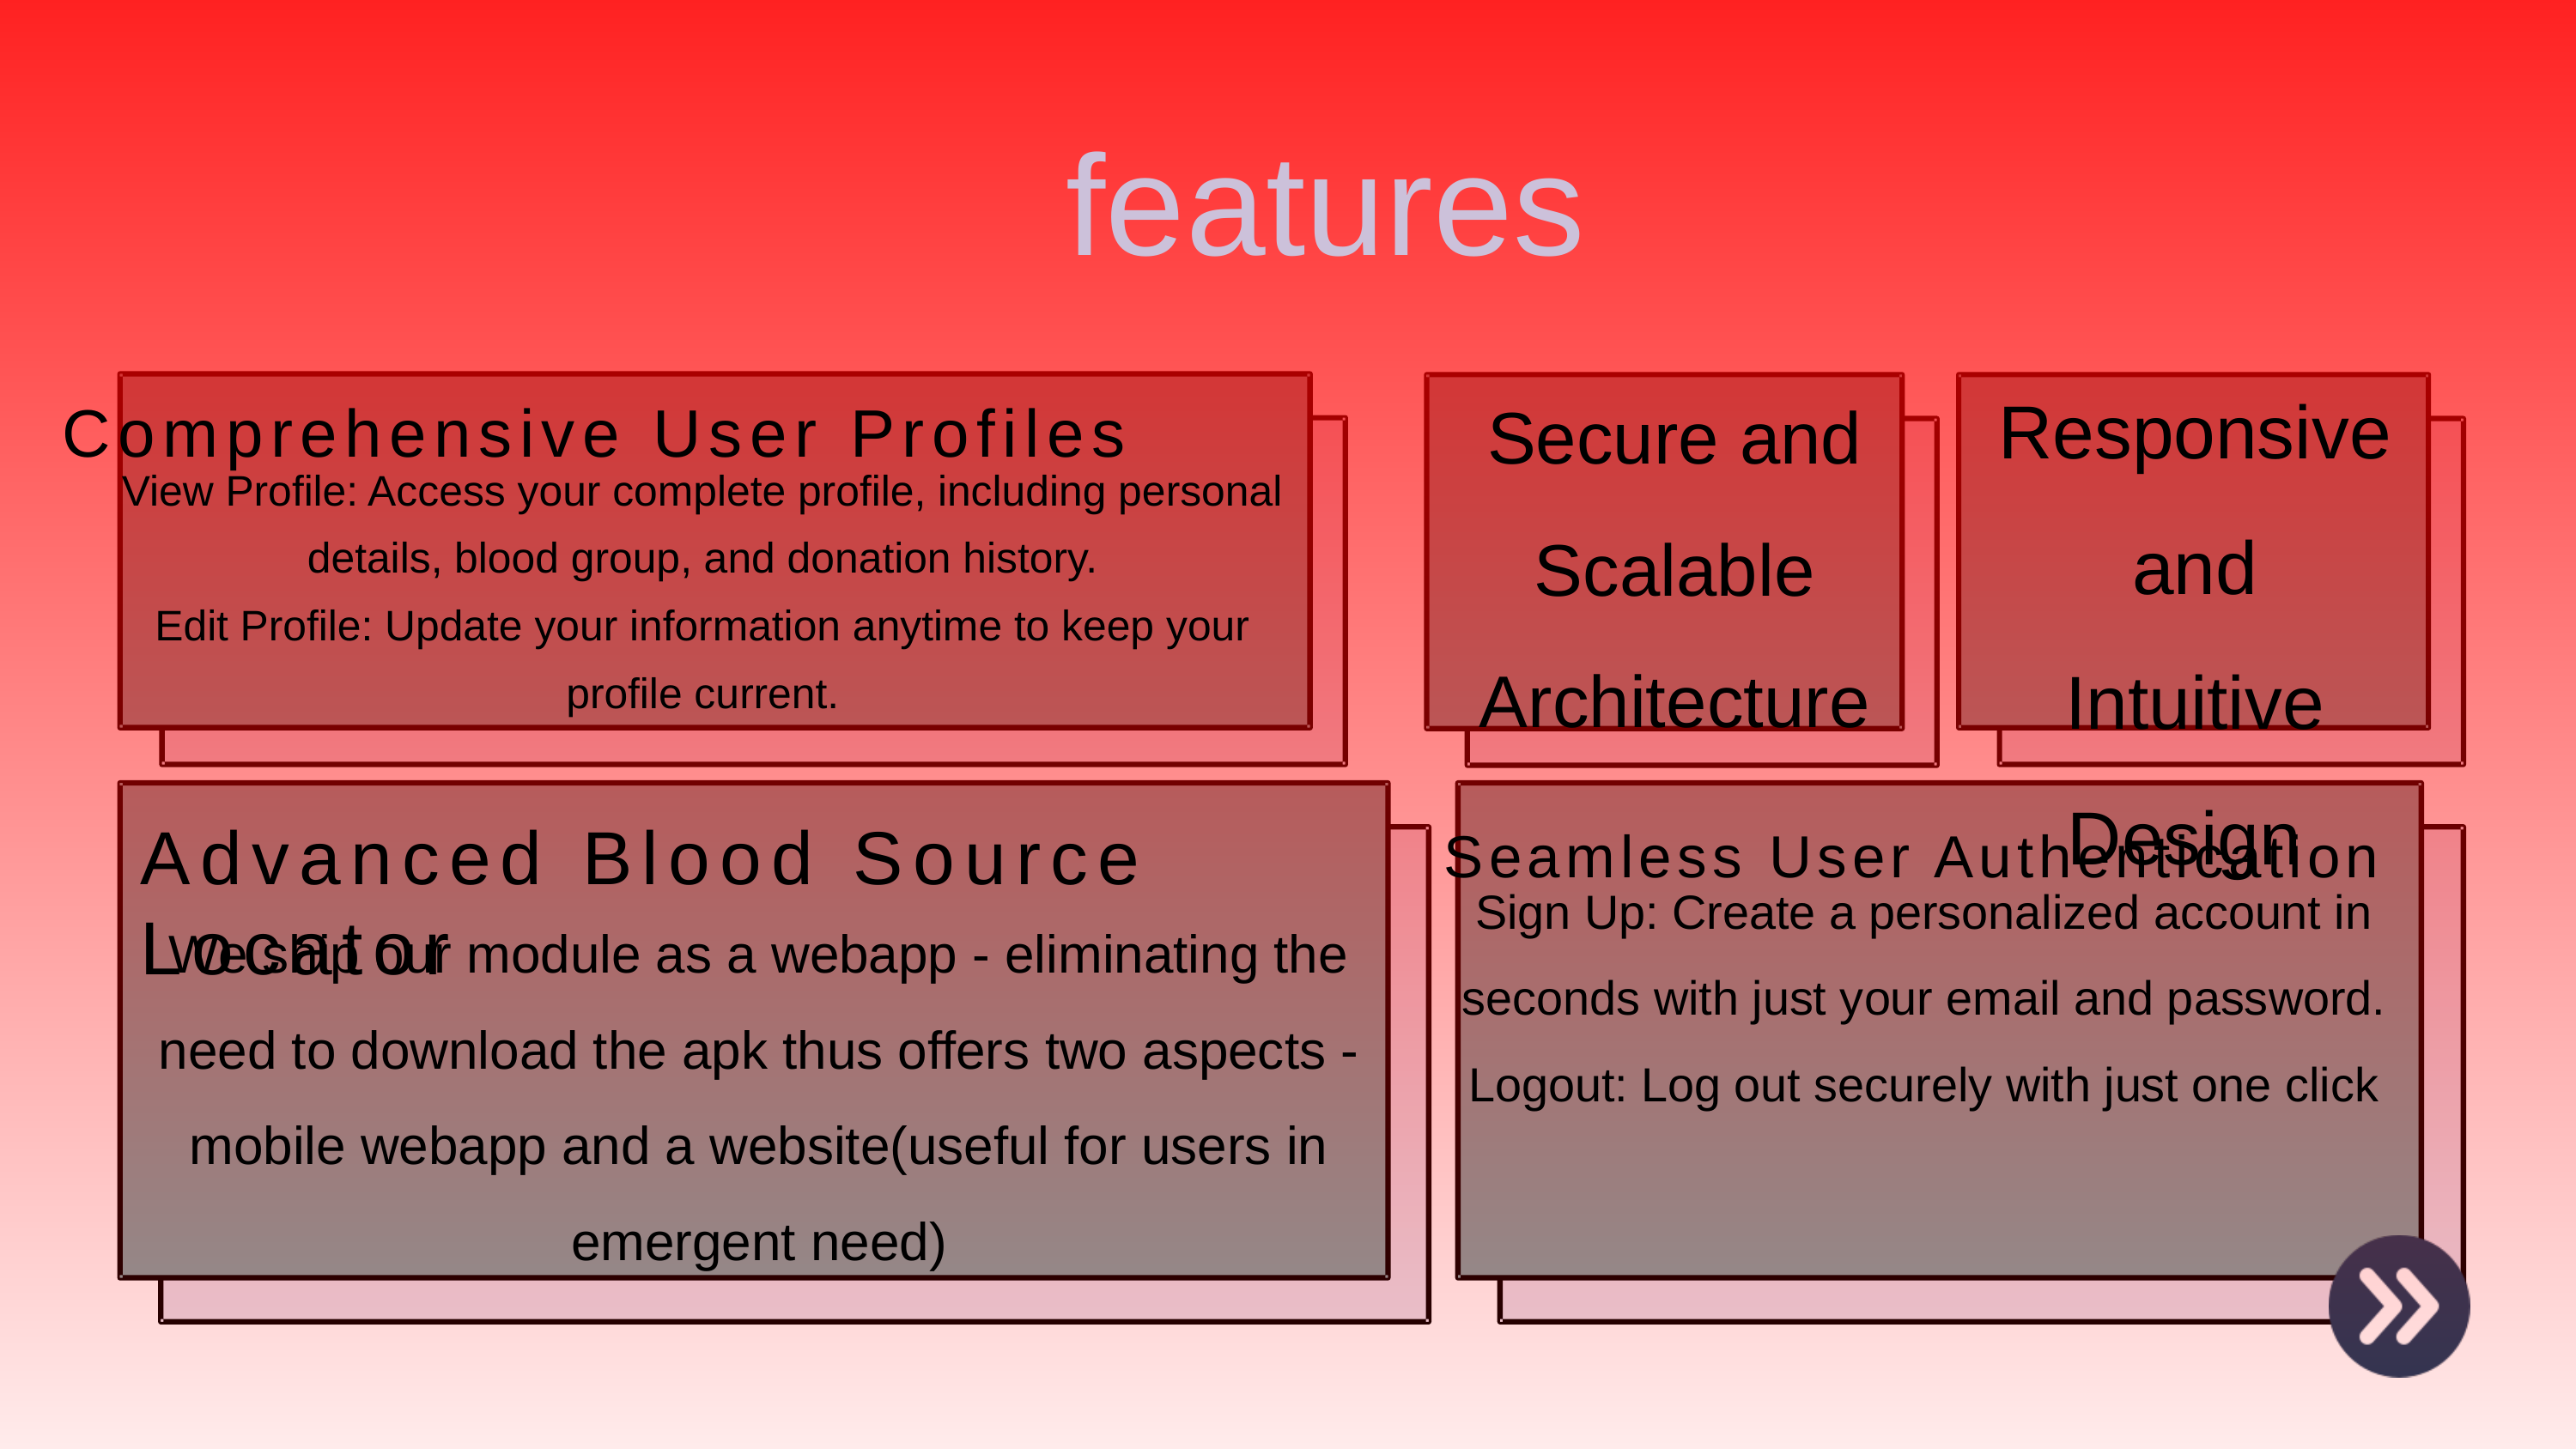

features
Responsive and Intuitive Design
Secure and Scalable Architecture
Comprehensive User Profiles

View Profile: Access your complete profile, including personal details, blood group, and donation history.
Edit Profile: Update your information anytime to keep your profile current.

Seamless User Authentication
Advanced Blood Source Locator

Sign Up: Create a personalized account in seconds with just your email and password.
Logout: Log out securely with just one click
We ship our module as a webapp - eliminating the need to download the apk thus offers two aspects - mobile webapp and a website(useful for users in emergent need)